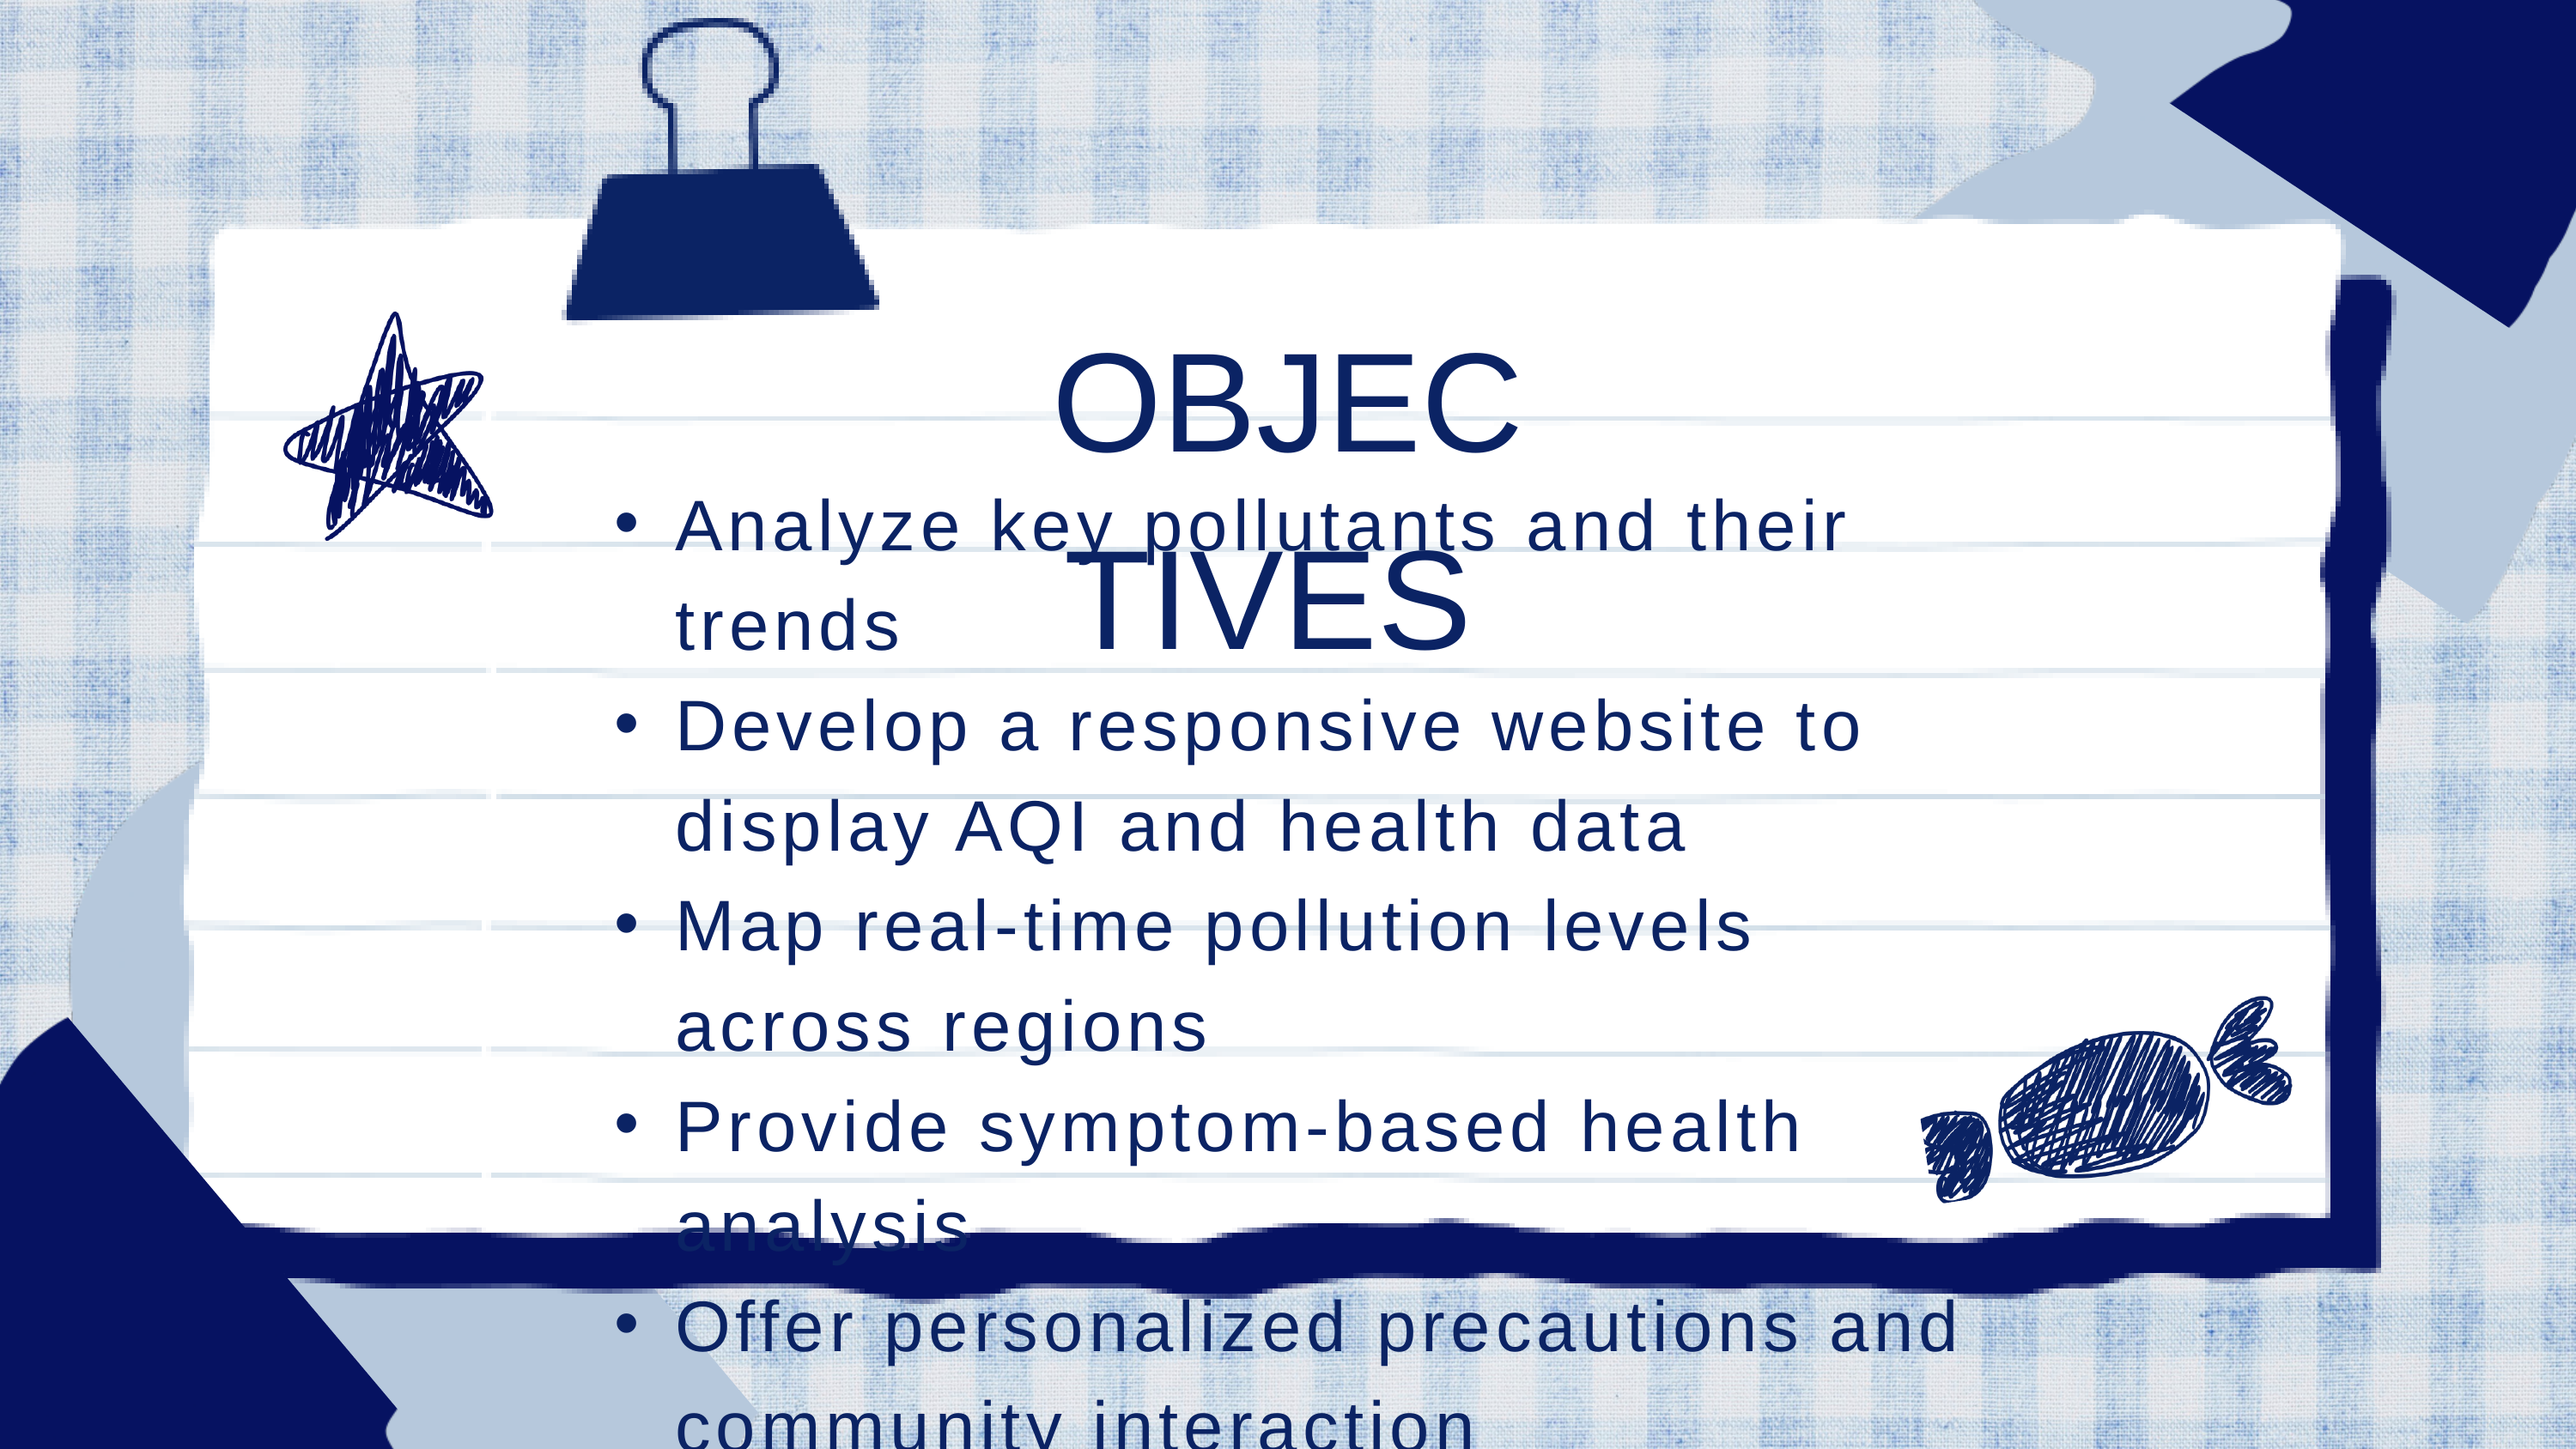

OBJECTIVES

Analyze key pollutants and their trends
Develop a responsive website to display AQI and health data
Map real-time pollution levels across regions
Provide symptom-based health analysis
Offer personalized precautions and community interaction